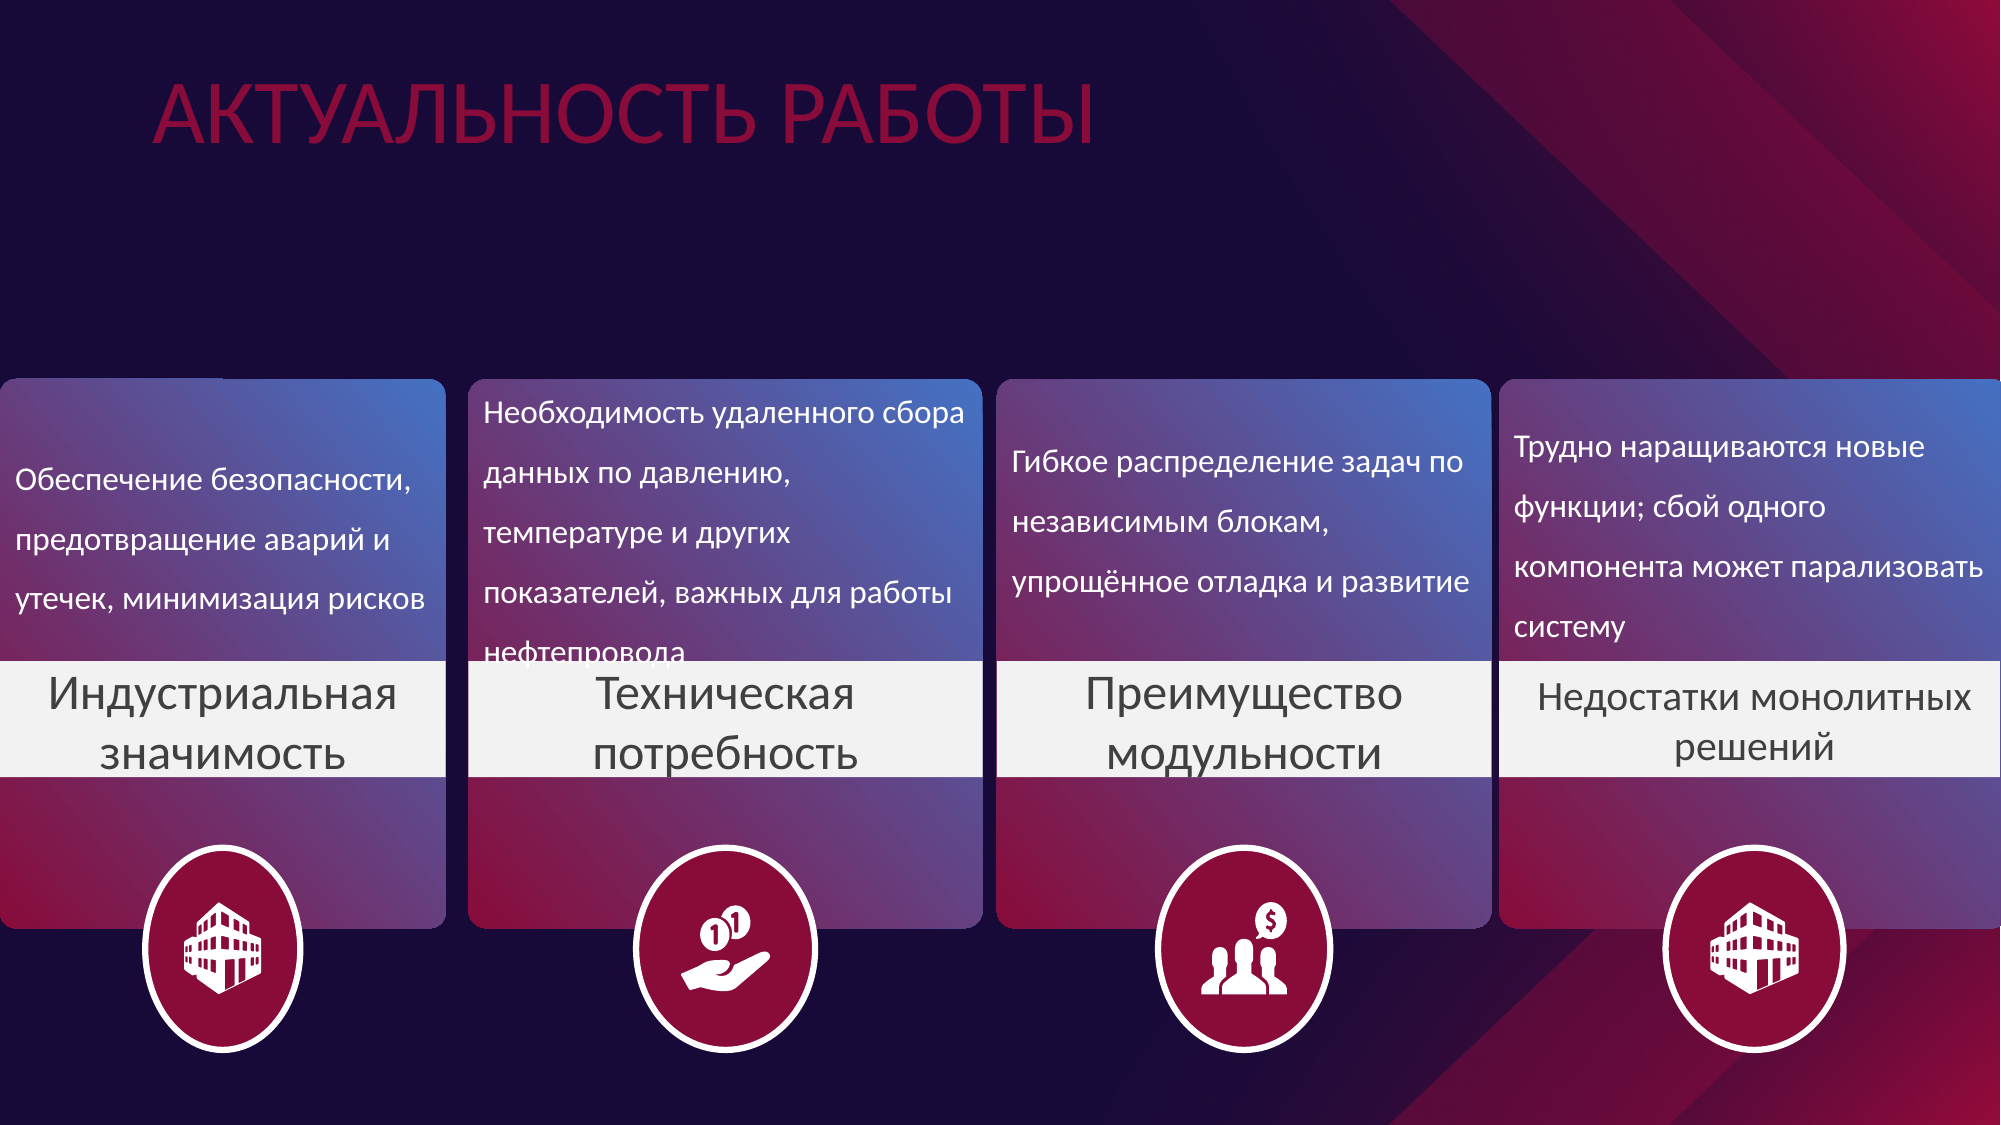

# АКТУАЛЬНОСТЬ РАБОТЫ

Обеспечение безопасности, предотвращение аварий и утечек, минимизация рисков
Индустриальная значимость

Необходимость удаленного сбора данных по давлению, температуре и других показателей, важных для работы нефтепровода
Техническая потребность

Гибкое распределение задач по независимым блокам, упрощённое отладка и развитие
Преимущество модульности

Трудно наращиваются новые функции; сбой одного компонента может парализовать систему
Недостатки монолитных решений